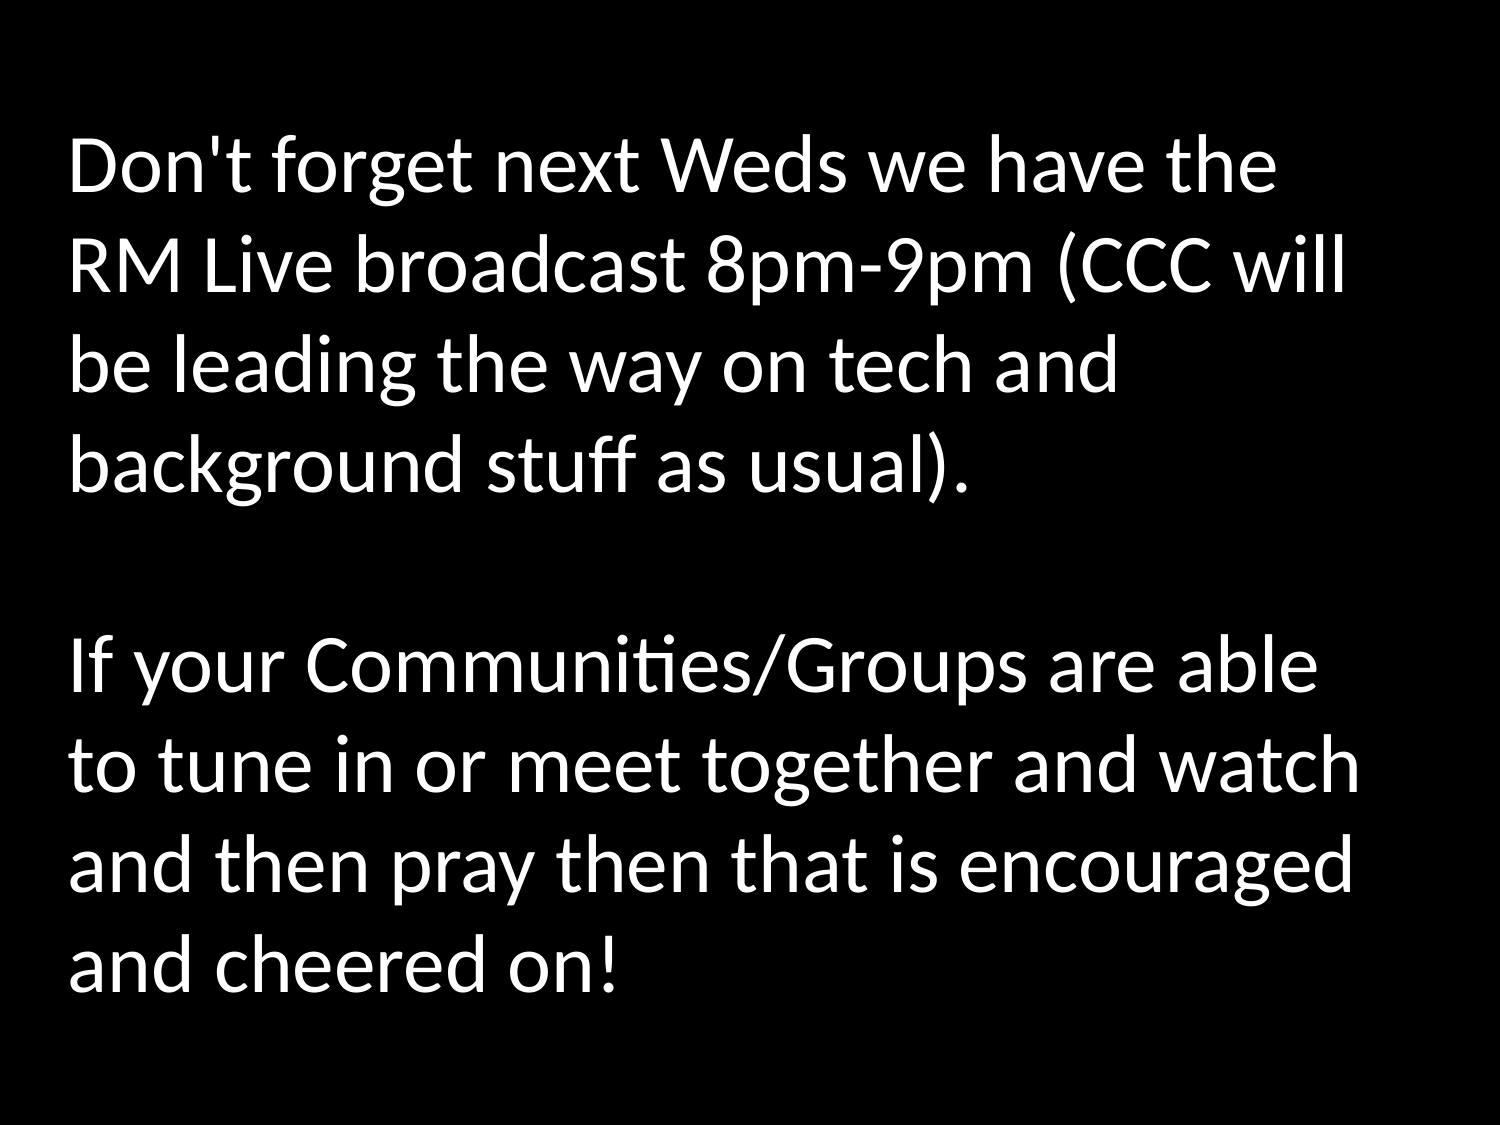

Don't forget next Weds we have the RM Live broadcast 8pm-9pm (CCC will be leading the way on tech and background stuff as usual).
If your Communities/Groups are able to tune in or meet together and watch and then pray then that is encouraged and cheered on!